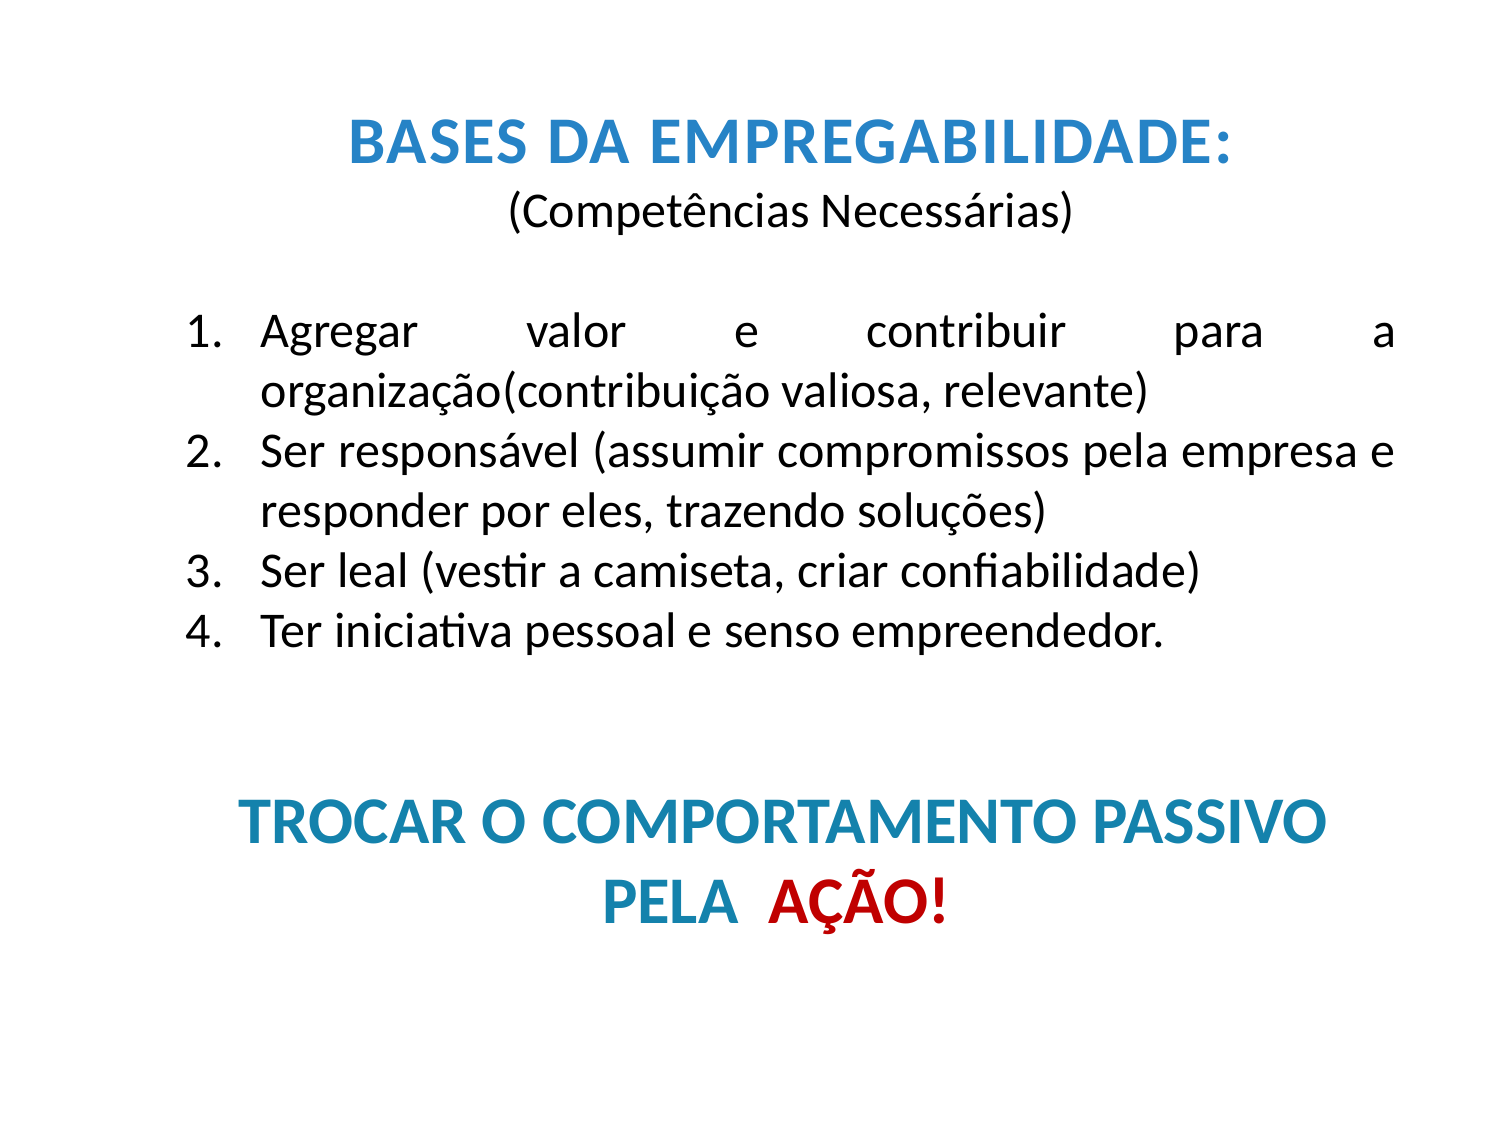

Bases da Empregabilidade:
(Competências Necessárias)

Agregar valor e contribuir para a organização(contribuição valiosa, relevante)
Ser responsável (assumir compromissos pela empresa e responder por eles, trazendo soluções)
Ser leal (vestir a camiseta, criar confiabilidade)
Ter iniciativa pessoal e senso empreendedor.

TROCAR O COMPORTAMENTO PASSIVO
PELA  AÇÃO!